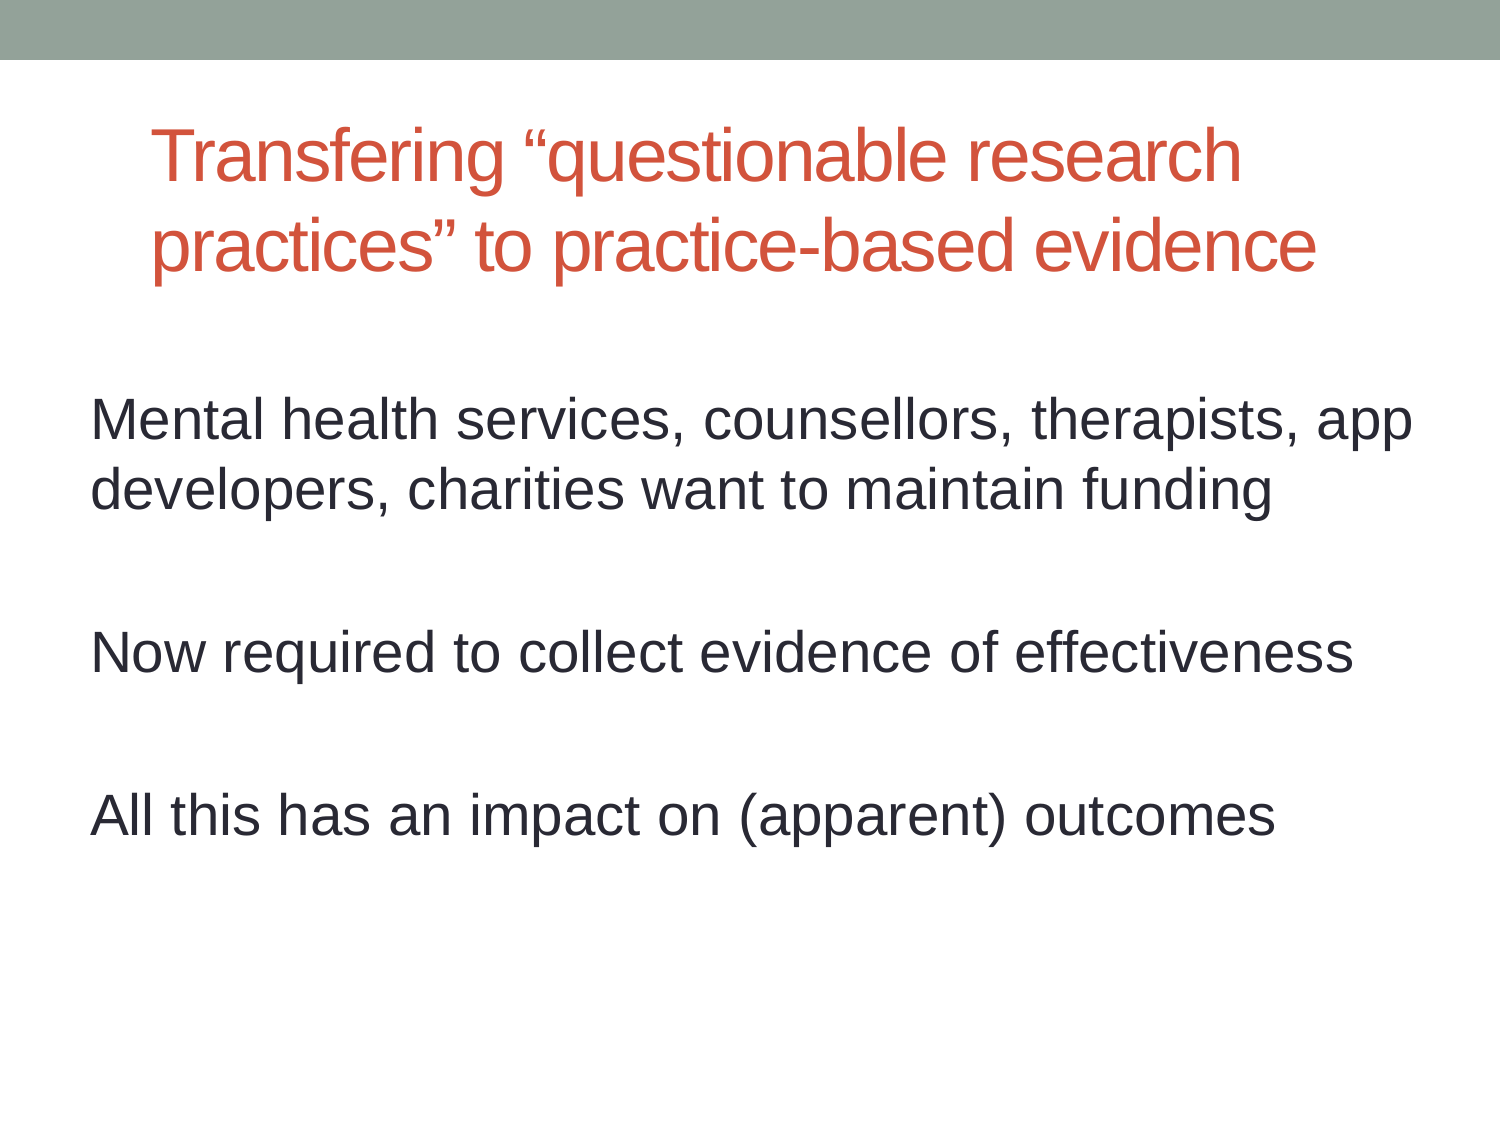

# Transfering “questionable research practices” to practice-based evidence
Mental health services, counsellors, therapists, app developers, charities want to maintain funding

Now required to collect evidence of effectiveness

All this has an impact on (apparent) outcomes